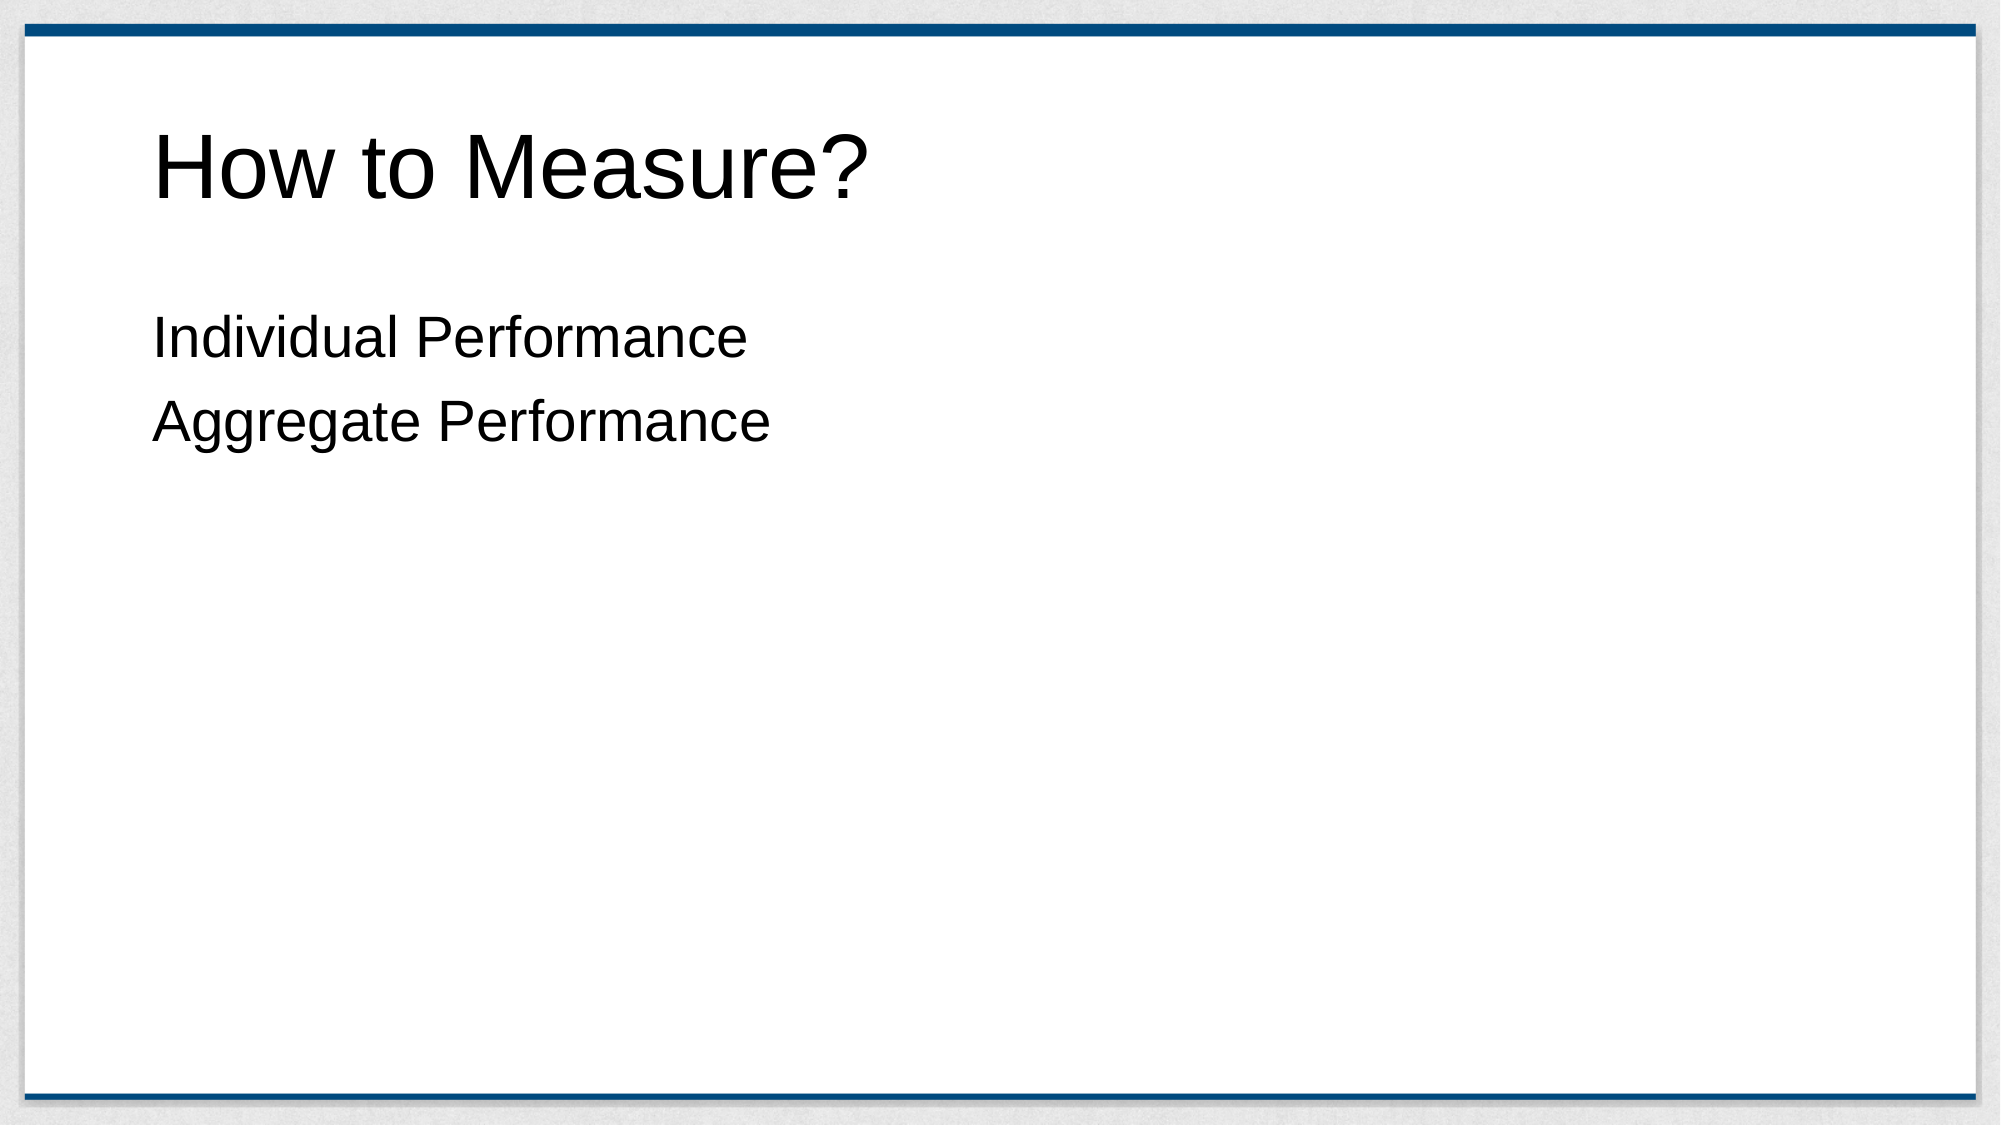

# How to Measure?
Individual Performance
Aggregate Performance